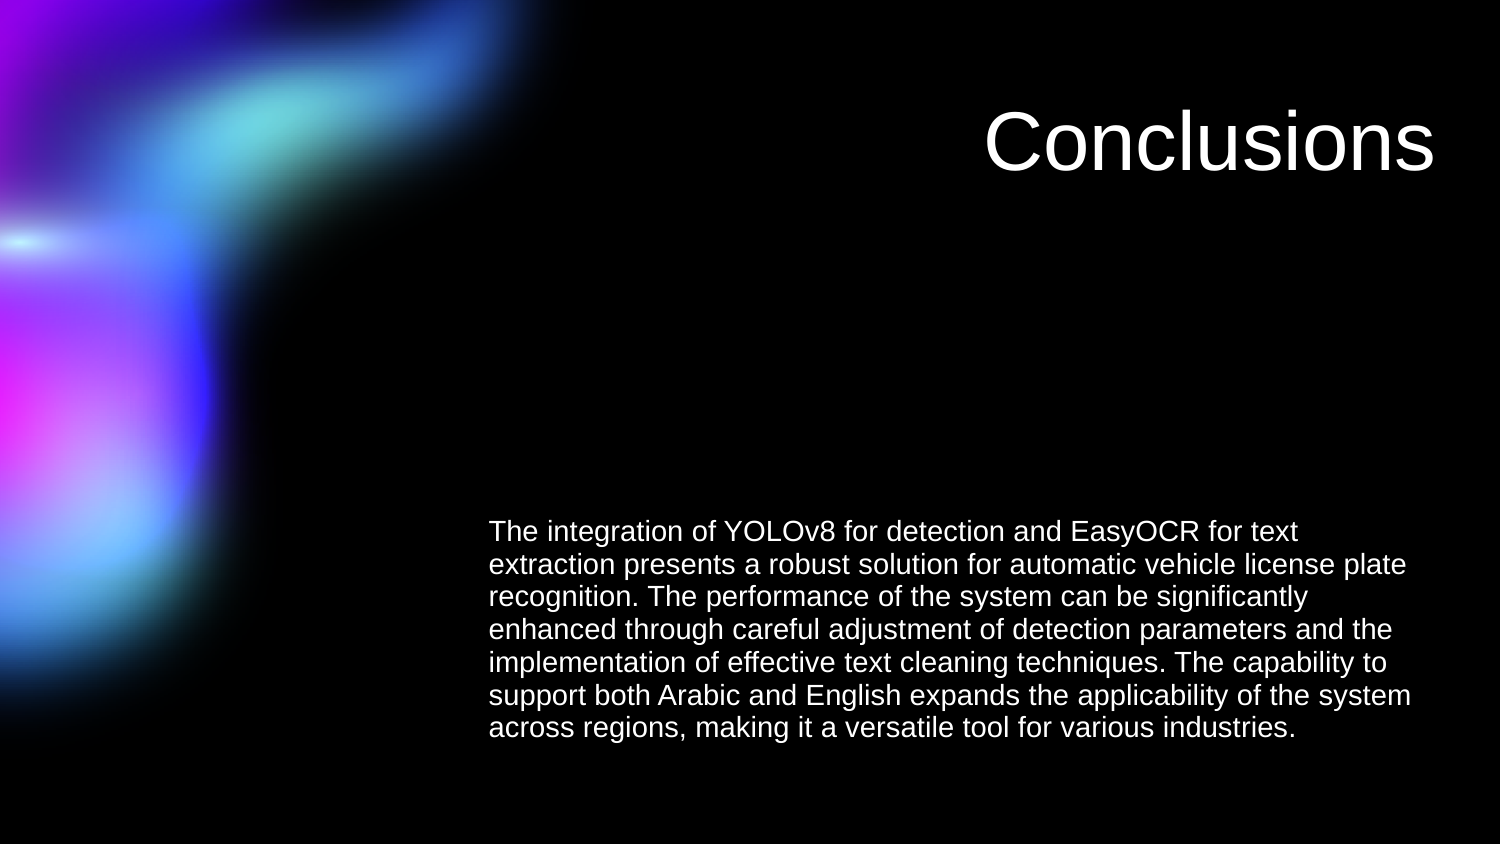

# Conclusions
The integration of YOLOv8 for detection and EasyOCR for text extraction presents a robust solution for automatic vehicle license plate recognition. The performance of the system can be significantly enhanced through careful adjustment of detection parameters and the implementation of effective text cleaning techniques. The capability to support both Arabic and English expands the applicability of the system across regions, making it a versatile tool for various industries.